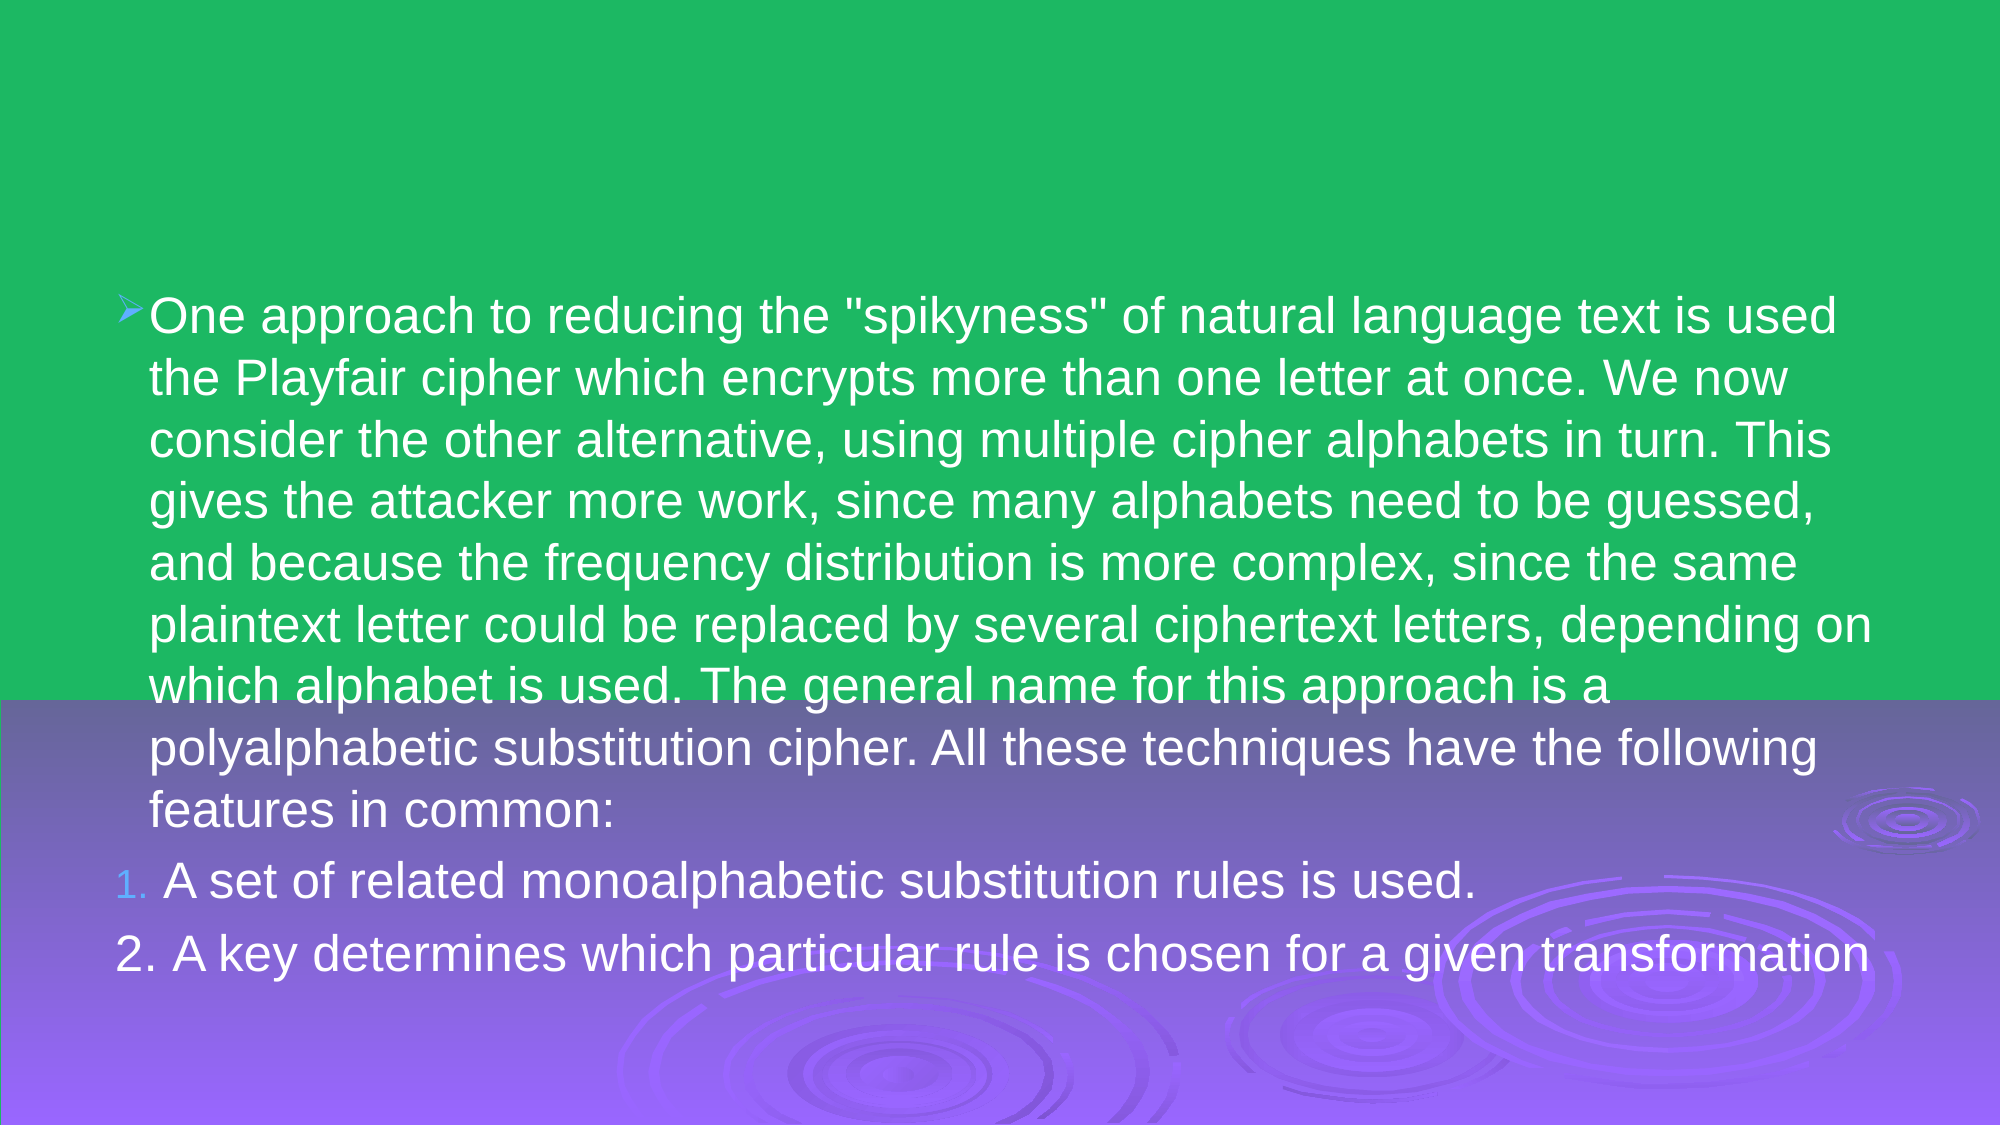

#
One approach to reducing the "spikyness" of natural language text is used the Playfair cipher which encrypts more than one letter at once. We now consider the other alternative, using multiple cipher alphabets in turn. This gives the attacker more work, since many alphabets need to be guessed, and because the frequency distribution is more complex, since the same plaintext letter could be replaced by several ciphertext letters, depending on which alphabet is used. The general name for this approach is a polyalphabetic substitution cipher. All these techniques have the following features in common:
 A set of related monoalphabetic substitution rules is used.
2. A key determines which particular rule is chosen for a given transformation